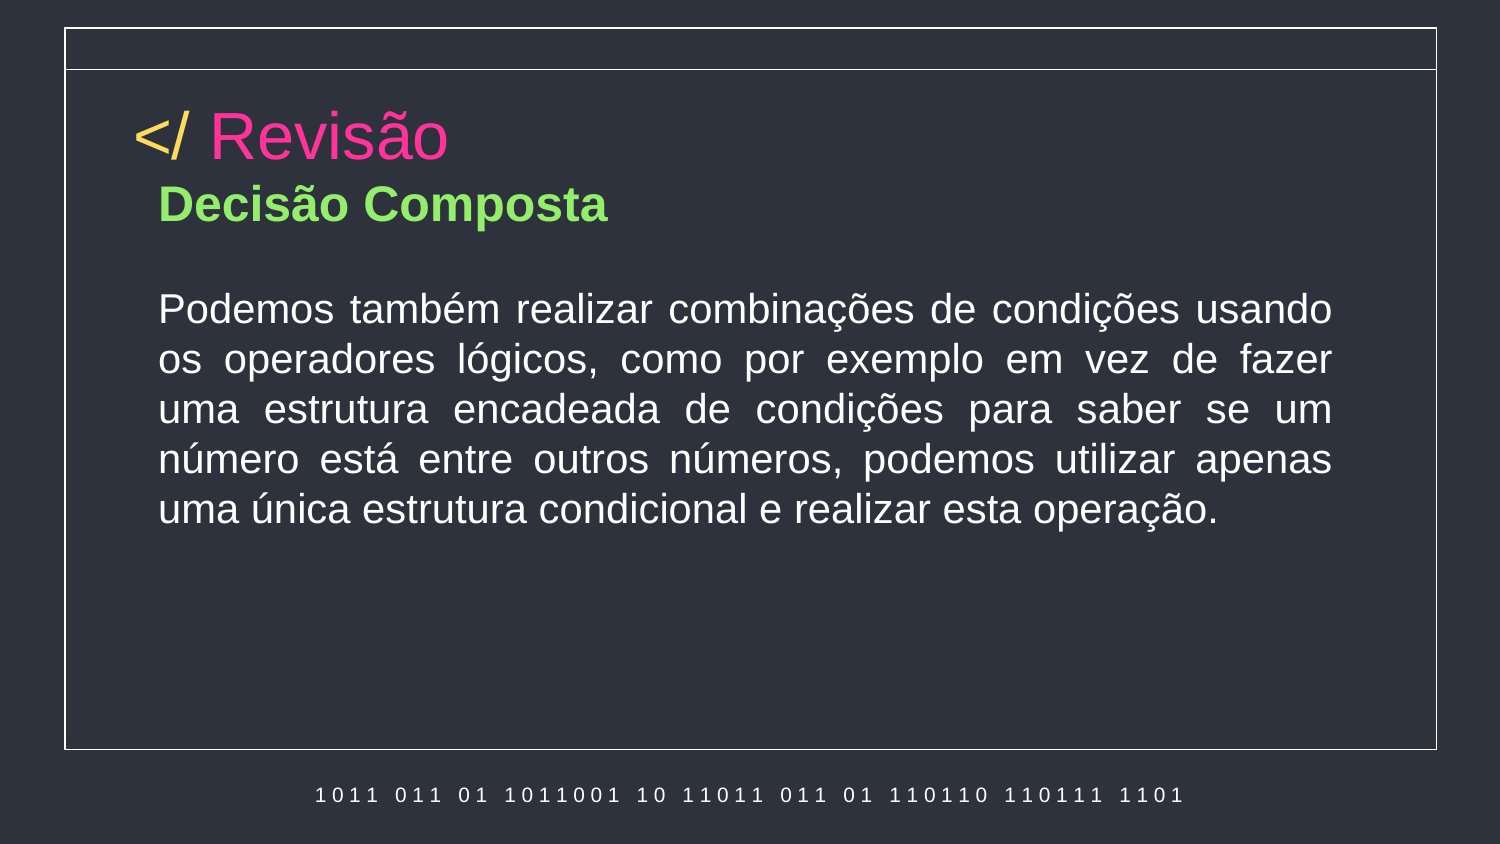

# </ Revisão
Decisão Composta

Podemos também realizar combinações de condições usando os operadores lógicos, como por exemplo em vez de fazer uma estrutura encadeada de condições para saber se um número está entre outros números, podemos utilizar apenas uma única estrutura condicional e realizar esta operação.